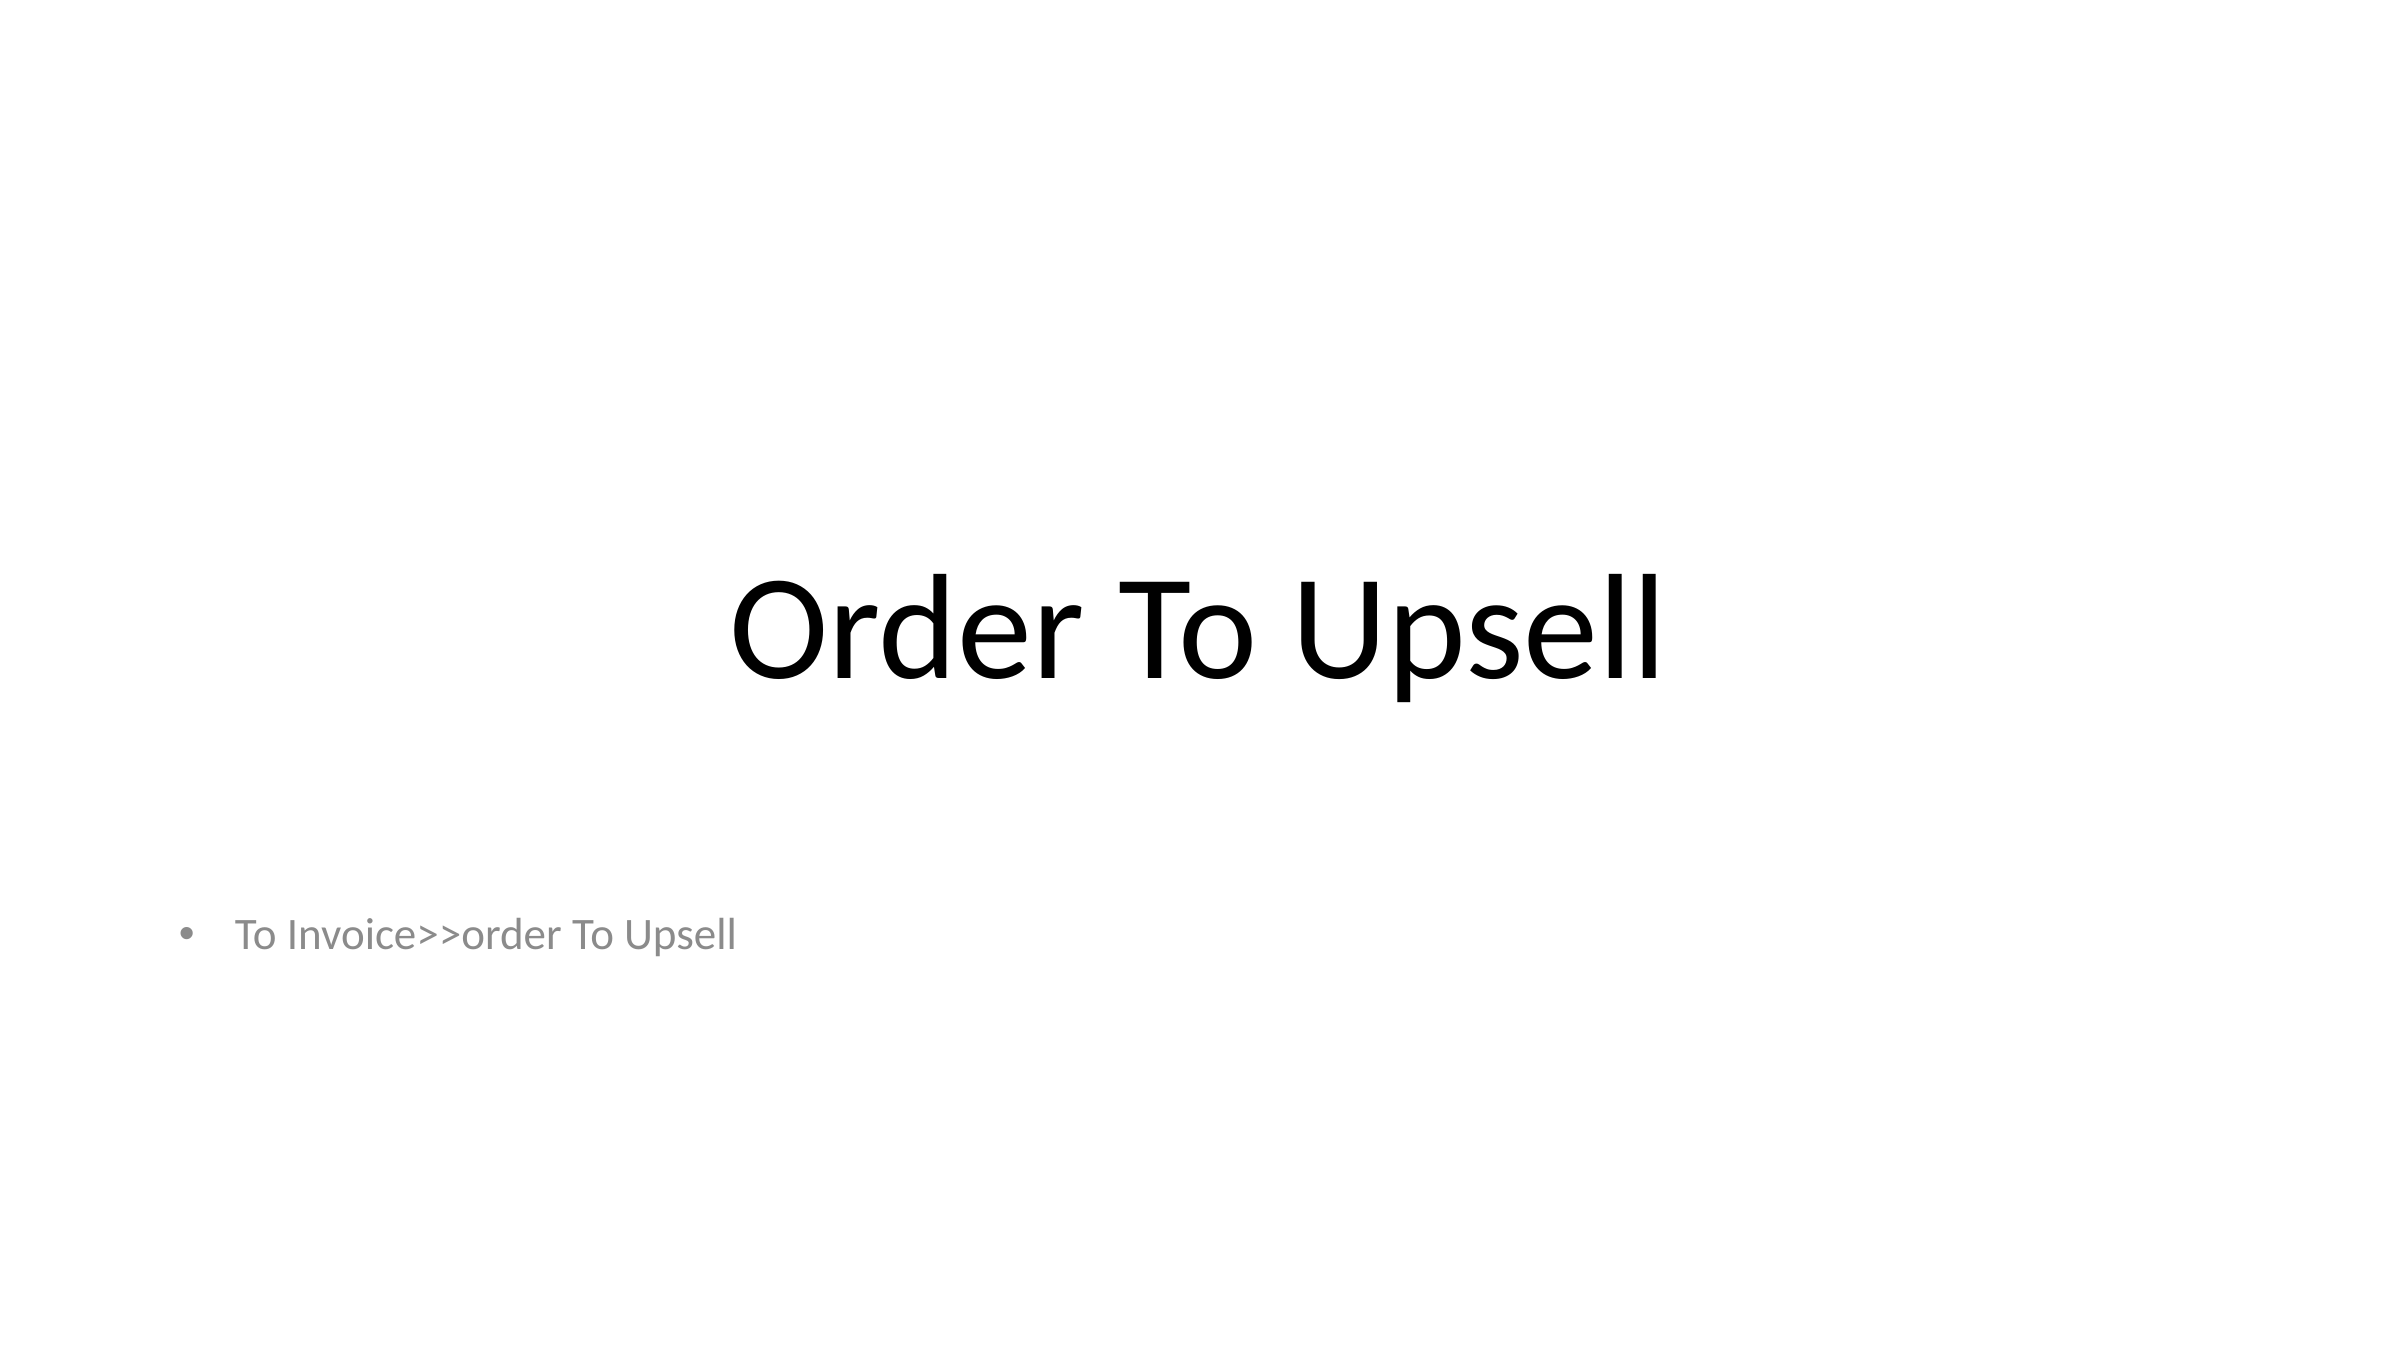

# Order To Upsell
To Invoice>>order To Upsell